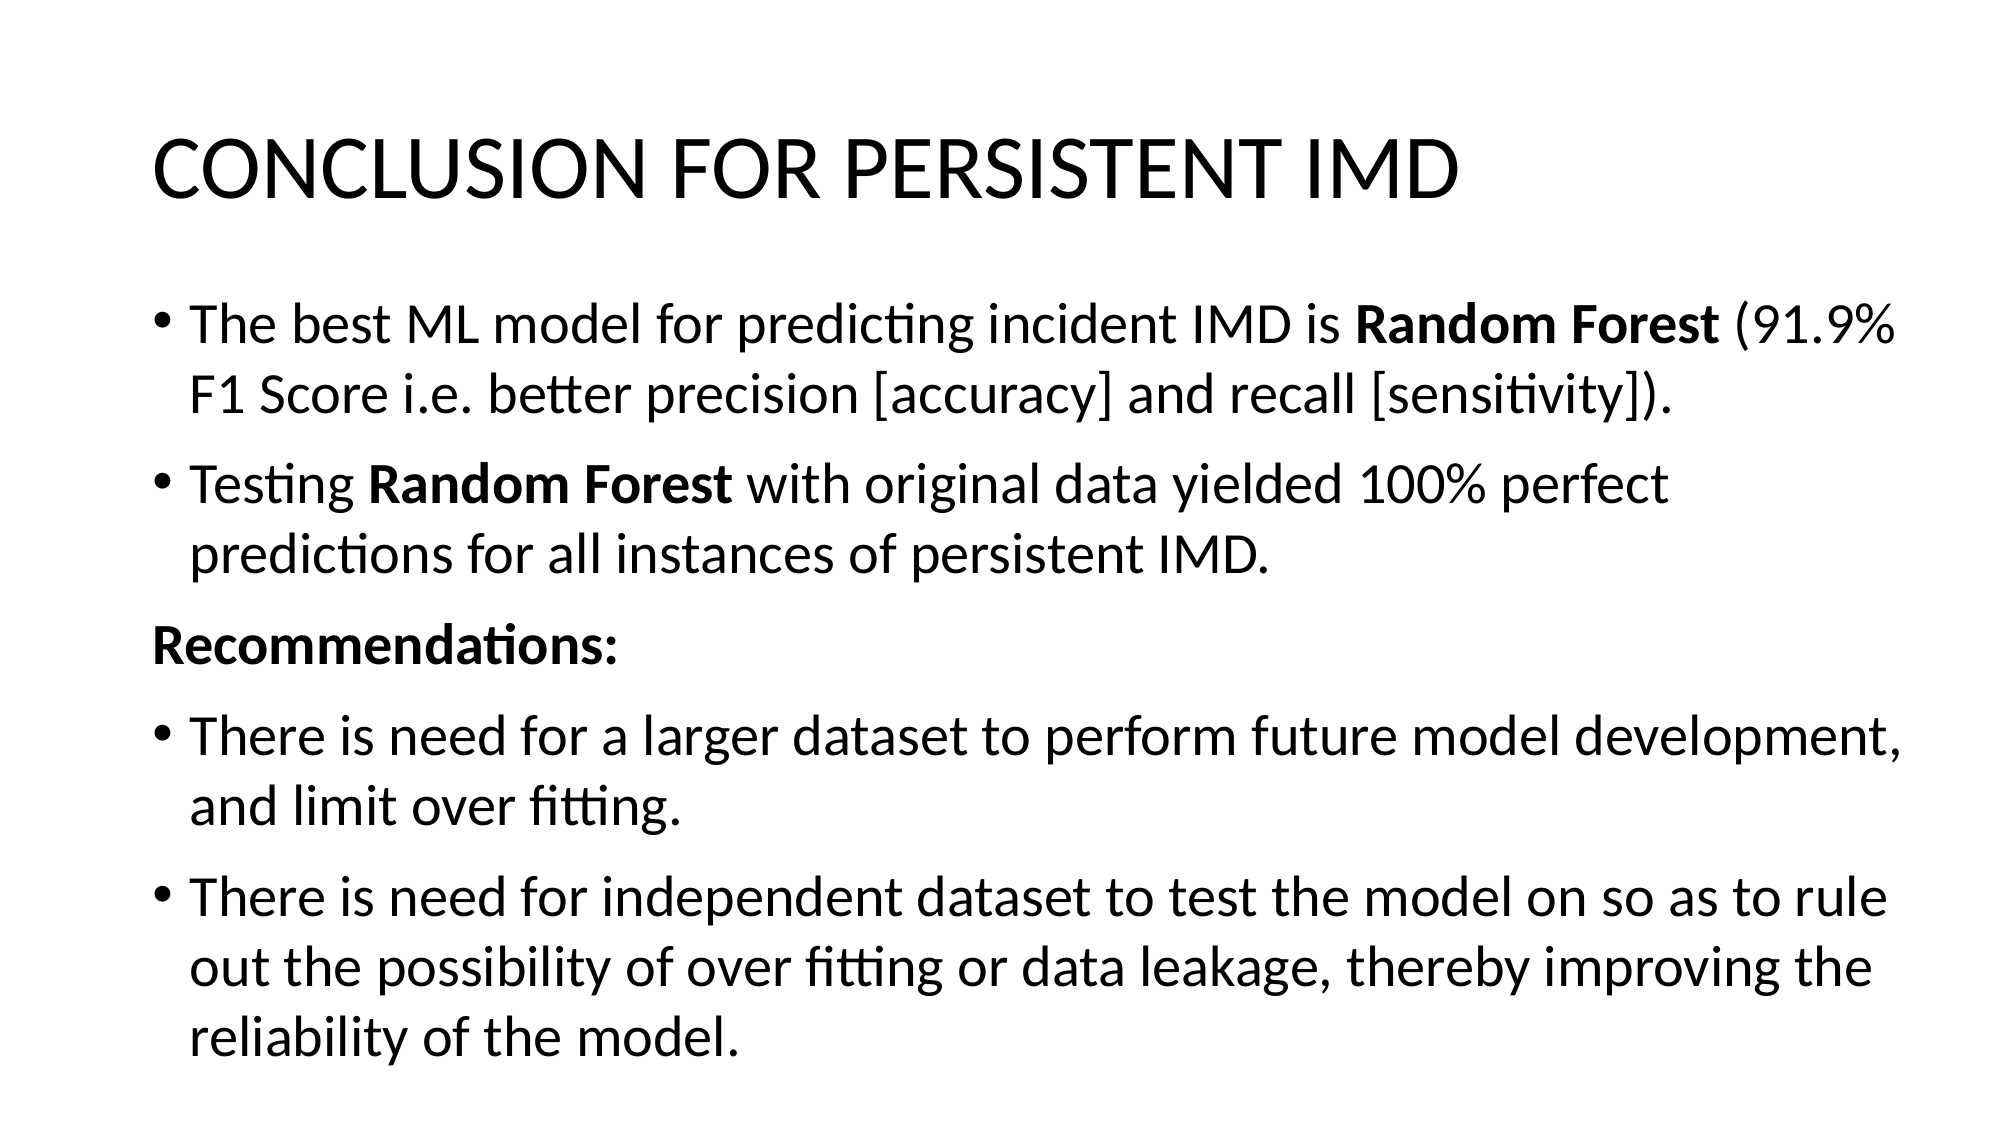

# CONCLUSION FOR PERSISTENT IMD
The best ML model for predicting incident IMD is Random Forest (91.9% F1 Score i.e. better precision [accuracy] and recall [sensitivity]).
Testing Random Forest with original data yielded 100% perfect predictions for all instances of persistent IMD.
Recommendations:
There is need for a larger dataset to perform future model development, and limit over fitting.
There is need for independent dataset to test the model on so as to rule out the possibility of over fitting or data leakage, thereby improving the reliability of the model.